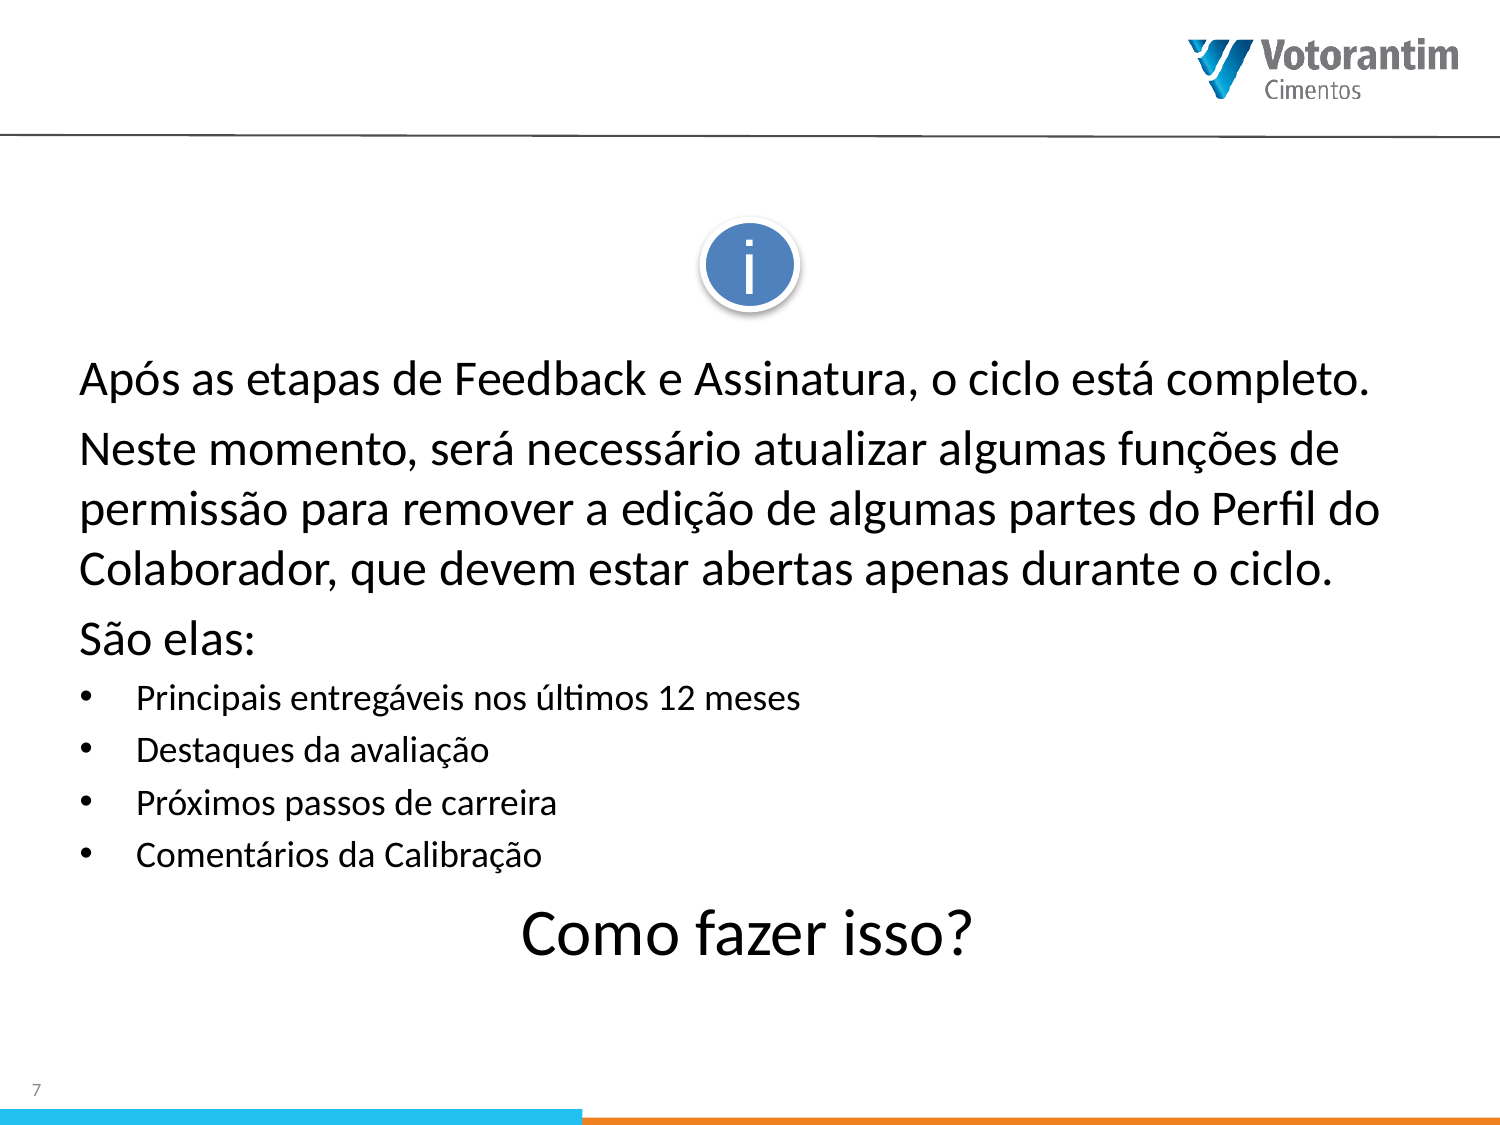

i
Após as etapas de Feedback e Assinatura, o ciclo está completo.
Neste momento, será necessário atualizar algumas funções de permissão para remover a edição de algumas partes do Perfil do Colaborador, que devem estar abertas apenas durante o ciclo.
São elas:
Principais entregáveis nos últimos 12 meses
Destaques da avaliação
Próximos passos de carreira
Comentários da Calibração
Como fazer isso?